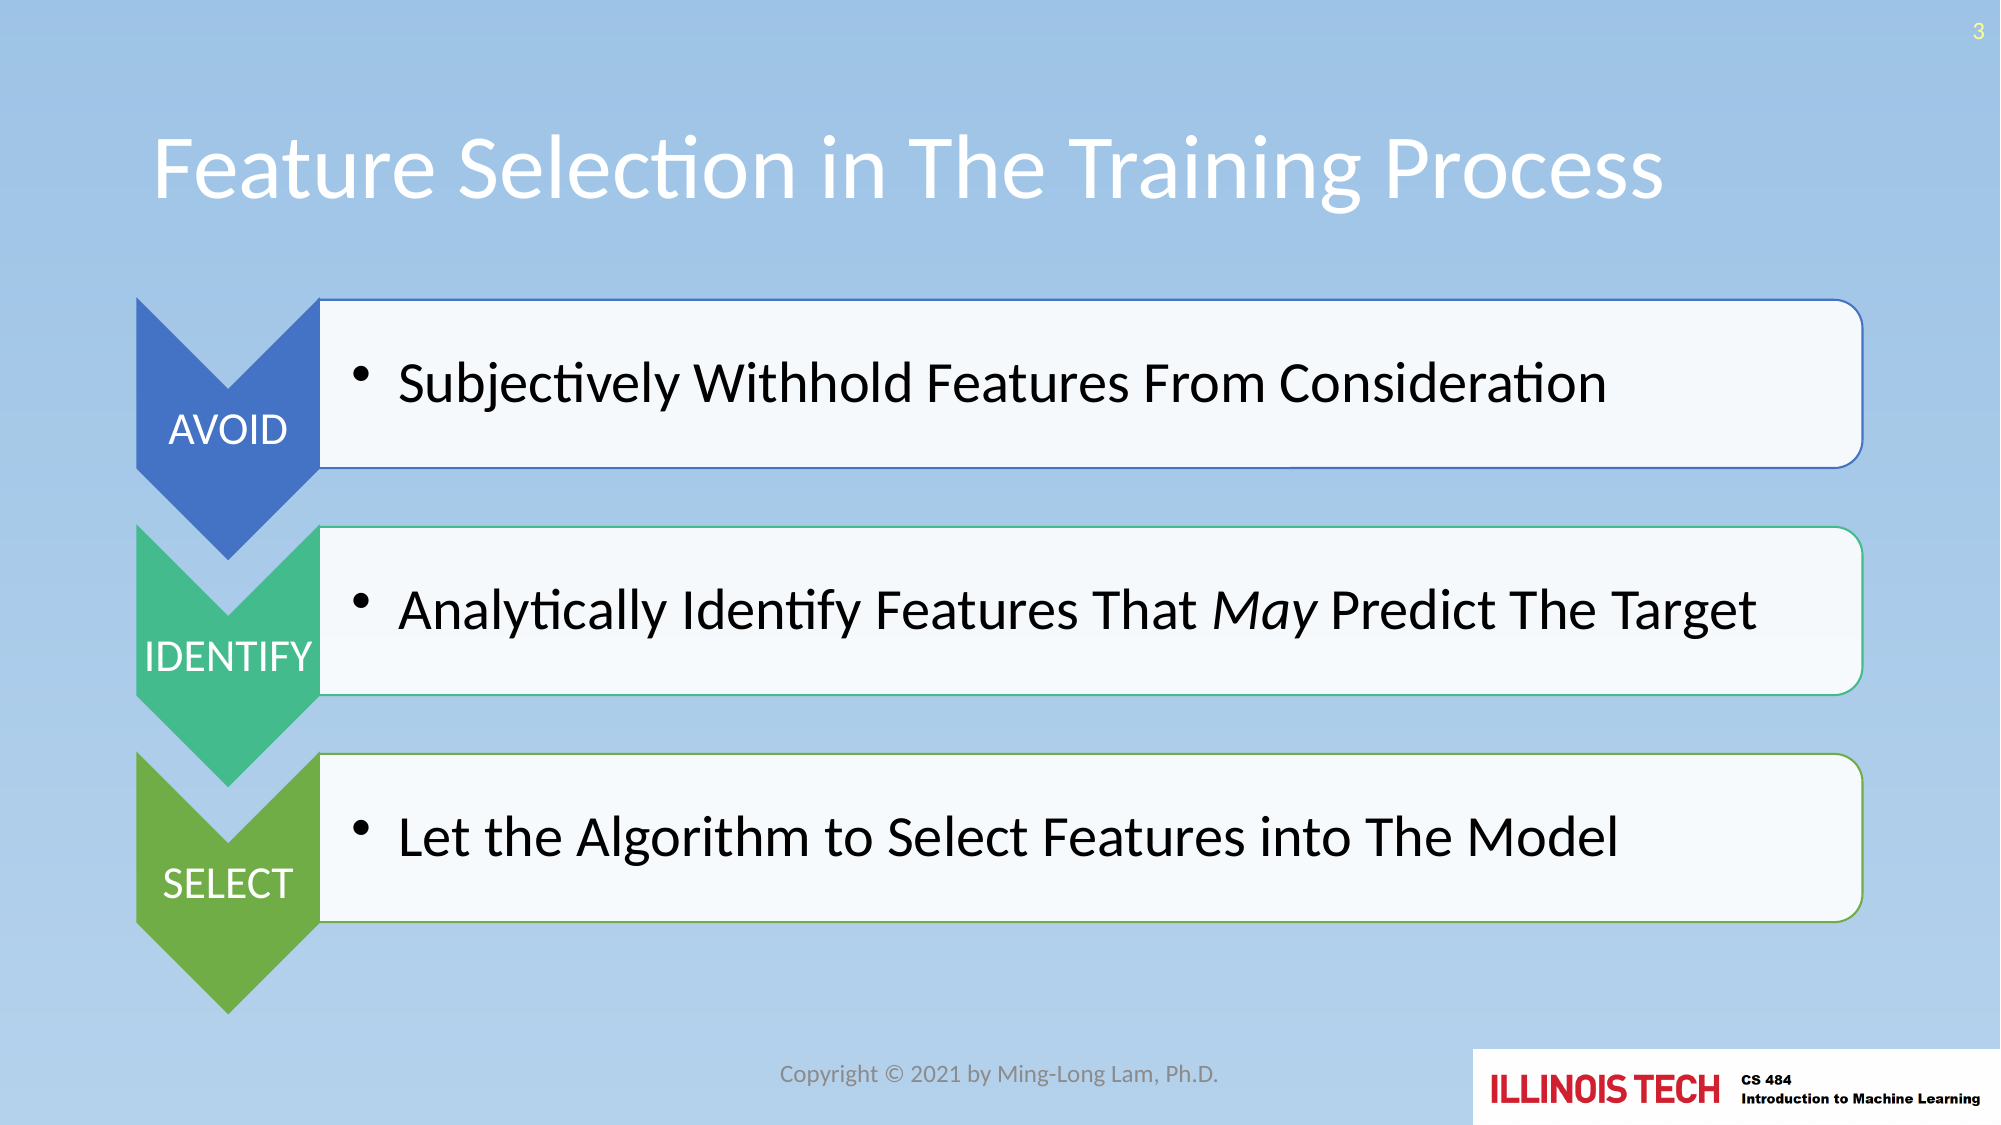

3
# Feature Selection in The Training Process
AVOID
Subjectively Withhold Features From Consideration
IDENTIFY
Analytically Identify Features That May Predict The Target
SELECT
Let the Algorithm to Select Features into The Model
Copyright © 2021 by Ming-Long Lam, Ph.D.